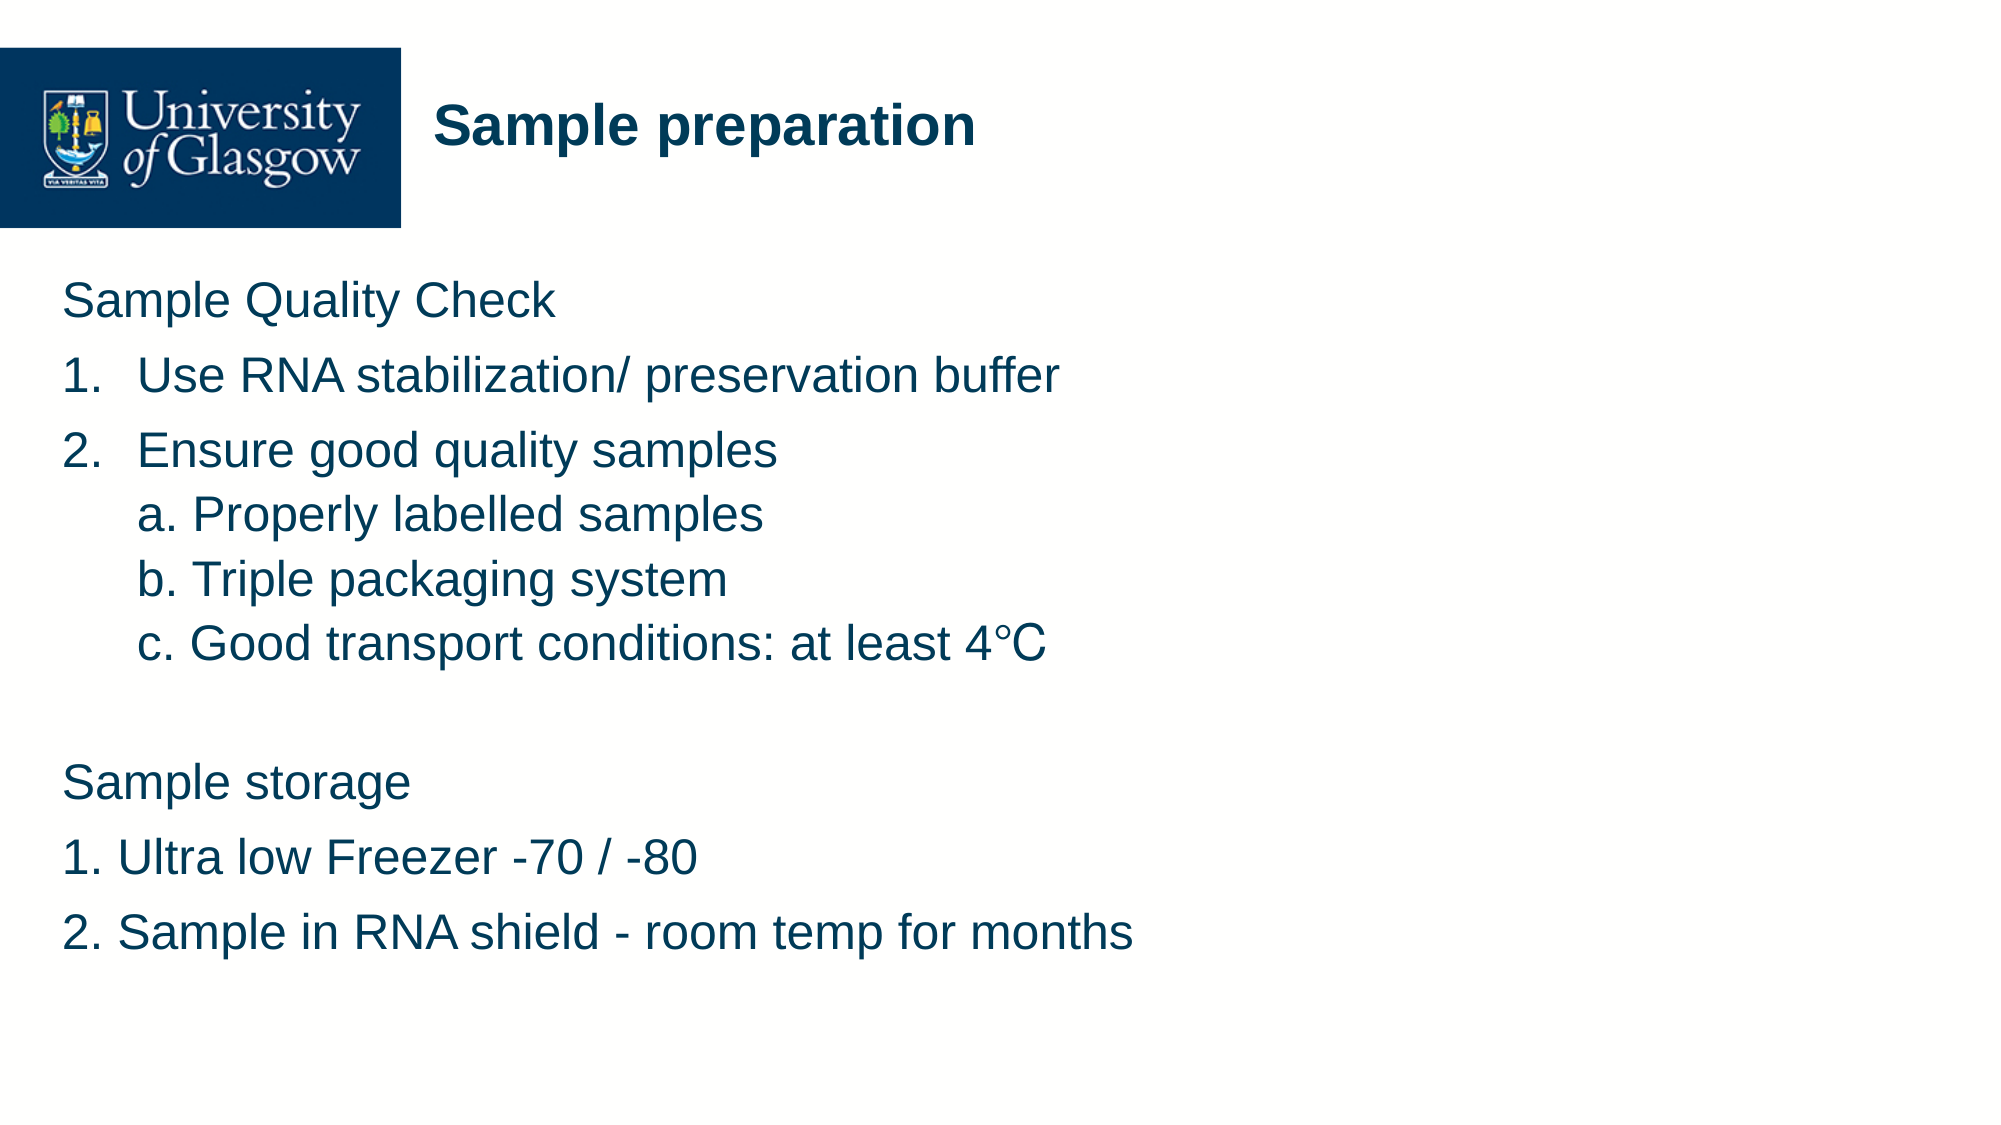

# Sample preparation
Sample Quality Check
Use RNA stabilization/ preservation buffer
Ensure good quality samples
a. Properly labelled samples
b. Triple packaging system
c. Good transport conditions: at least 4℃

Sample storage
1. Ultra low Freezer -70 / -80
2. Sample in RNA shield - room temp for months